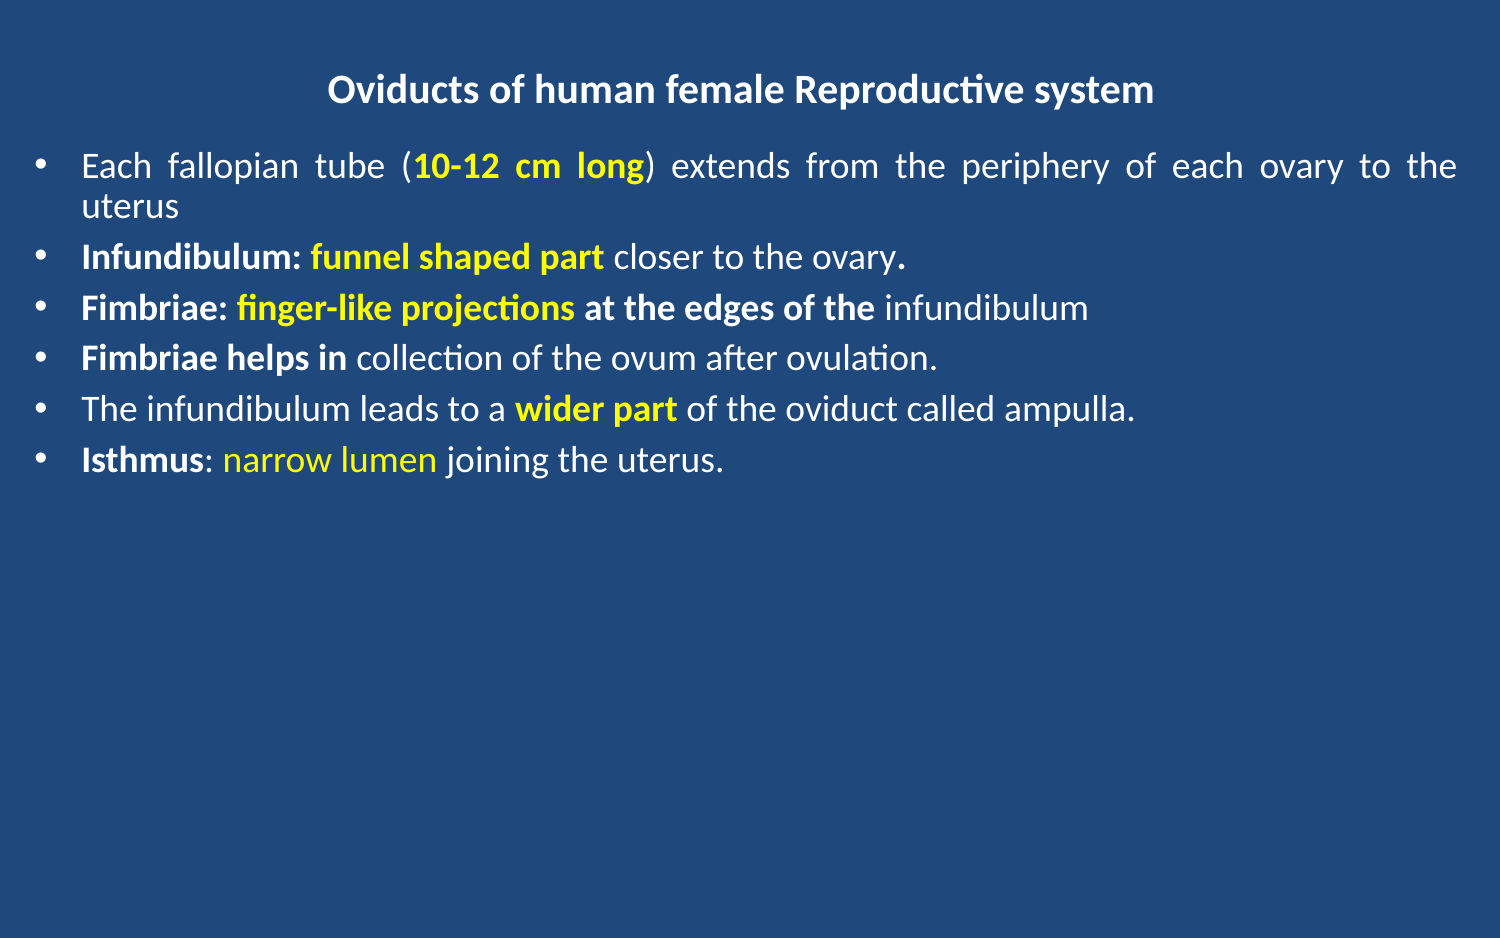

# Oviducts of human female Reproductive system
Each fallopian tube (10-12 cm long) extends from the periphery of each ovary to the uterus
Infundibulum: funnel shaped part closer to the ovary.
Fimbriae: finger-like projections at the edges of the infundibulum
Fimbriae helps in collection of the ovum after ovulation.
The infundibulum leads to a wider part of the oviduct called ampulla.
Isthmus: narrow lumen joining the uterus.